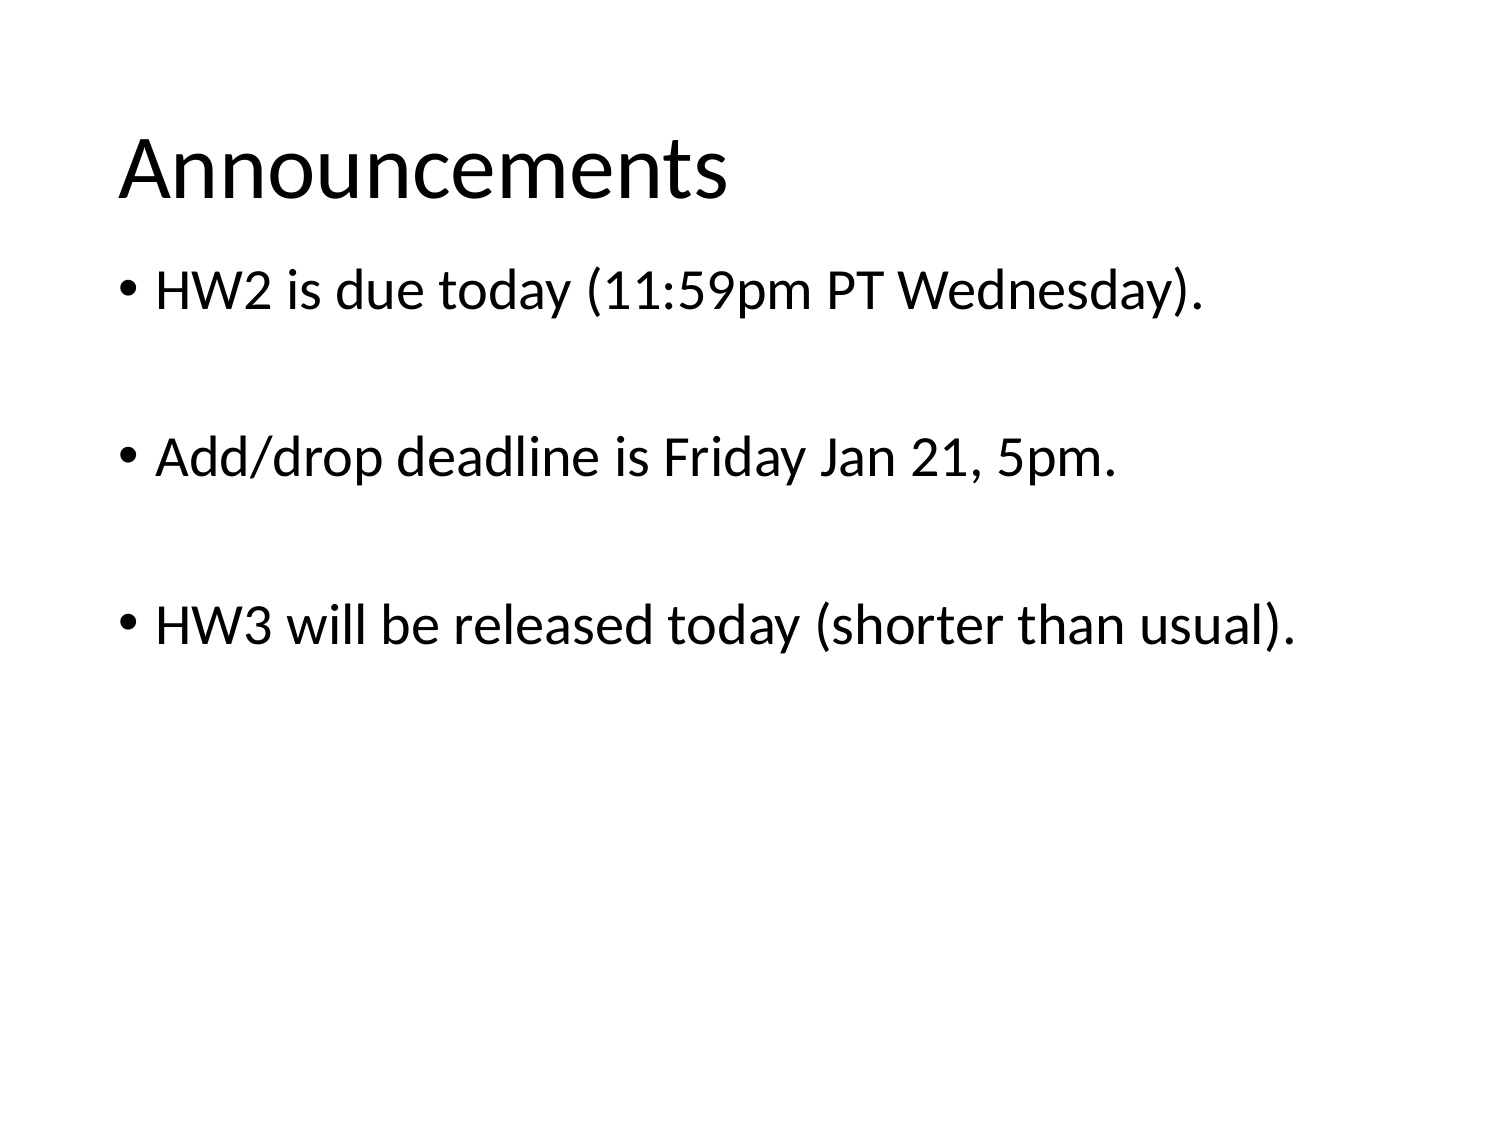

# Announcements
HW2 is due today (11:59pm PT Wednesday).

Add/drop deadline is Friday Jan 21, 5pm.

HW3 will be released today (shorter than usual).